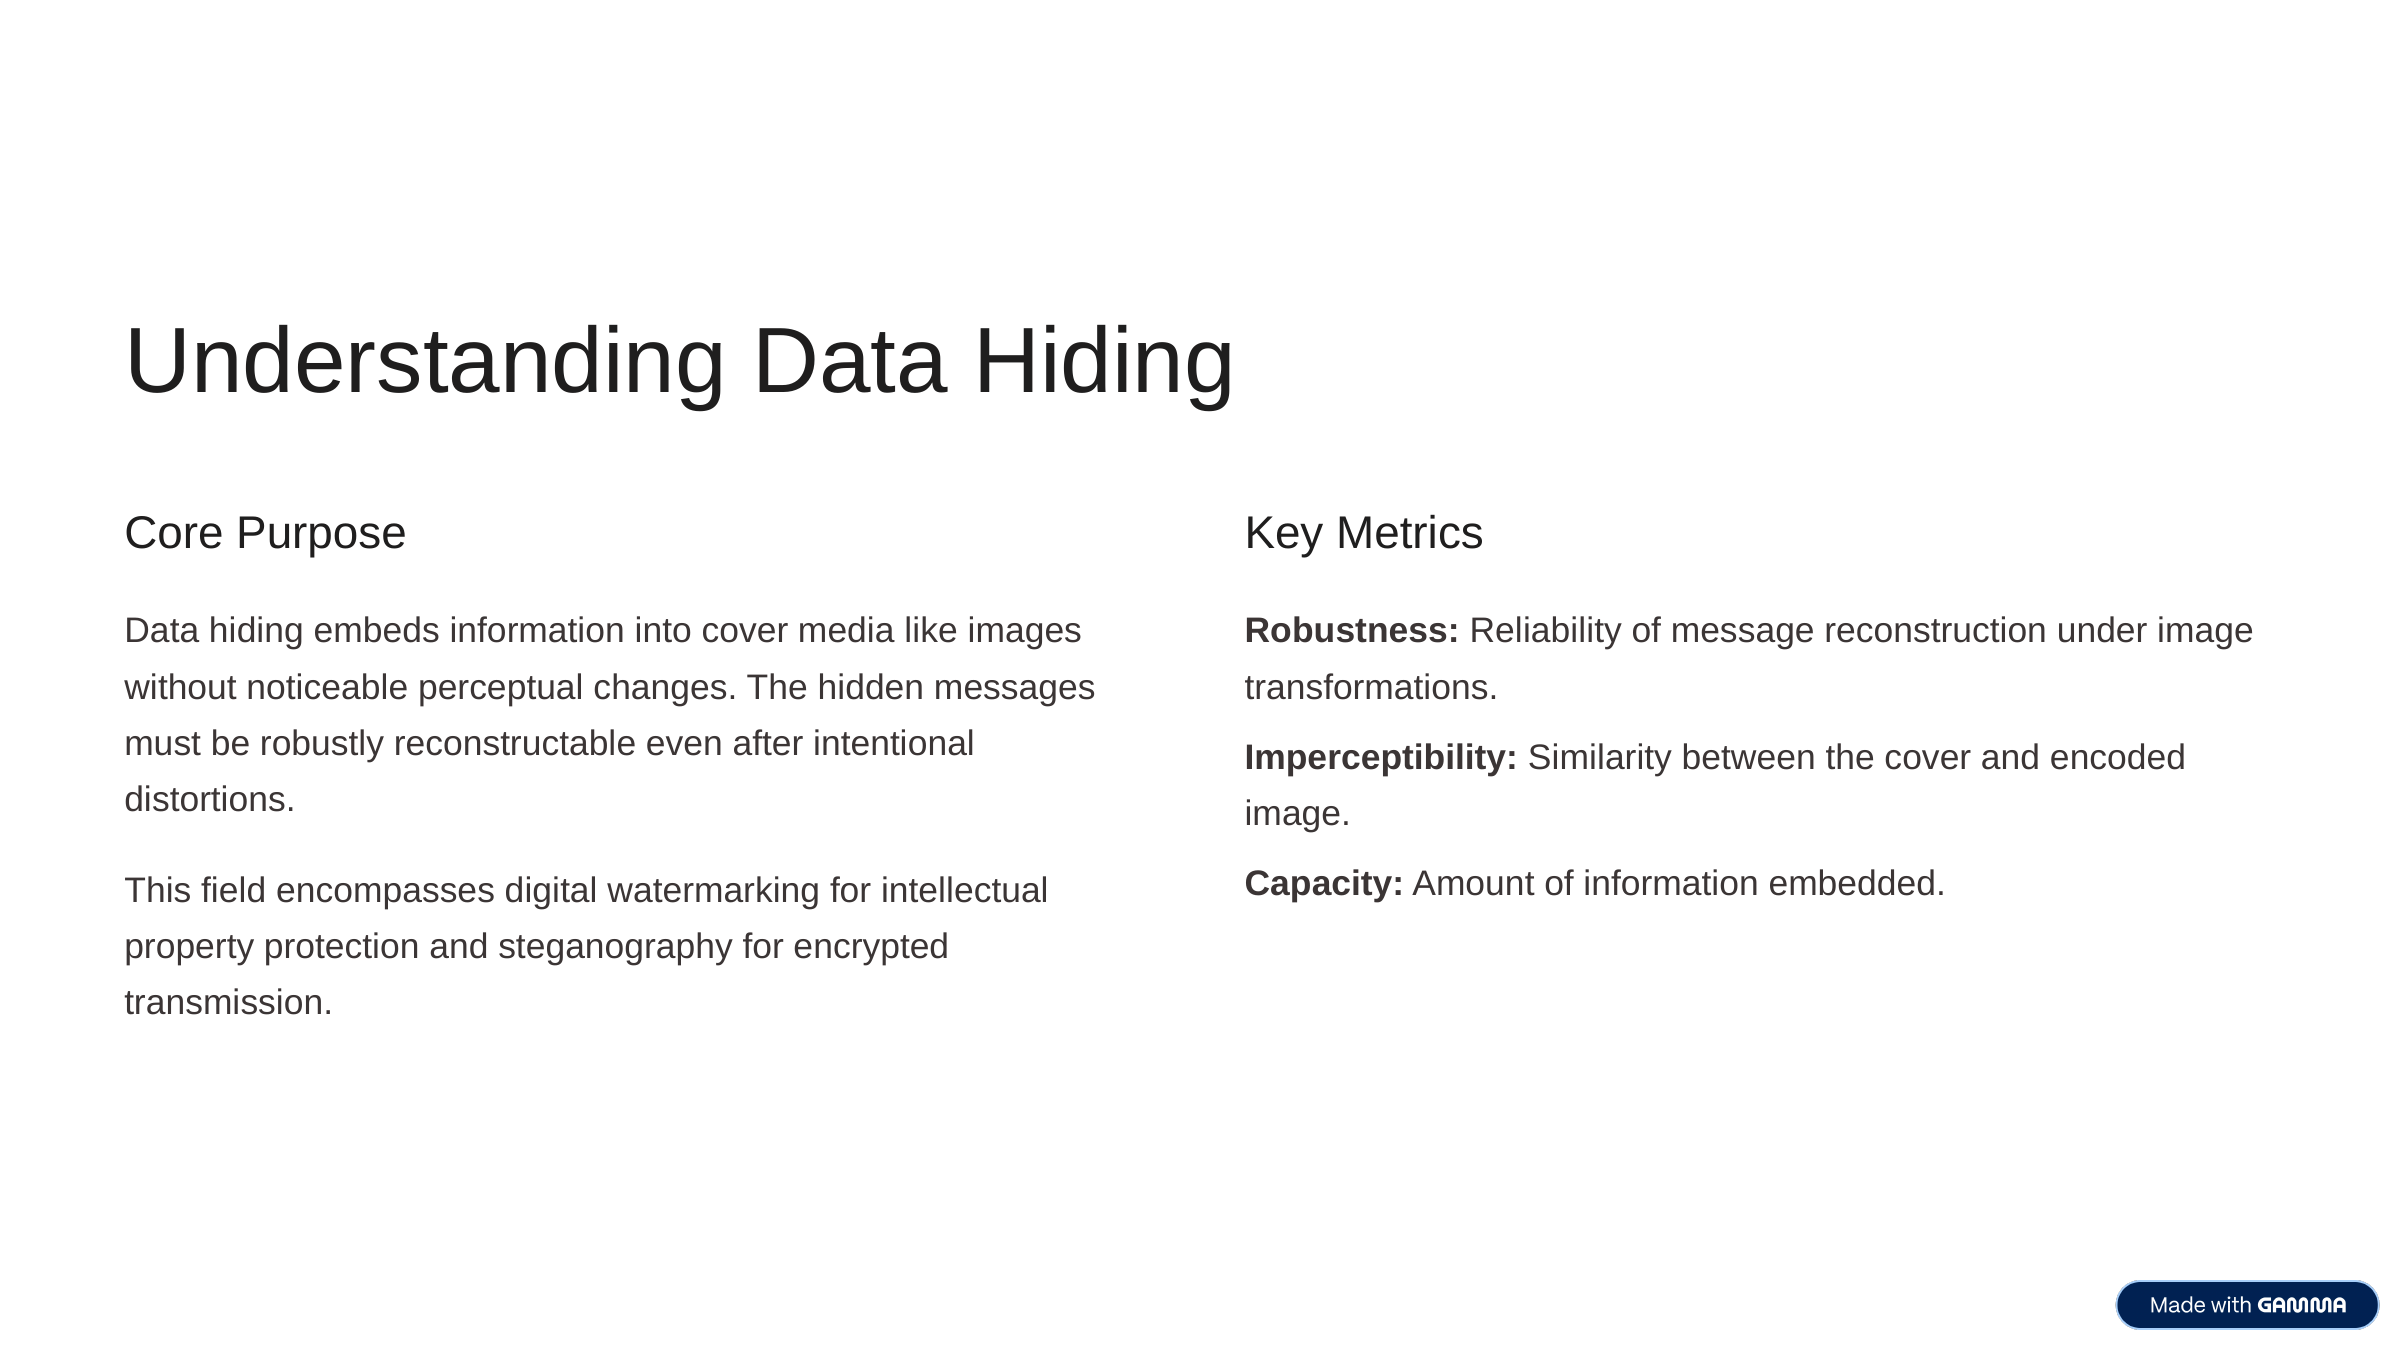

Understanding Data Hiding
Core Purpose
Key Metrics
Data hiding embeds information into cover media like images without noticeable perceptual changes. The hidden messages must be robustly reconstructable even after intentional distortions.
Robustness: Reliability of message reconstruction under image transformations.
Imperceptibility: Similarity between the cover and encoded image.
Capacity: Amount of information embedded.
This field encompasses digital watermarking for intellectual property protection and steganography for encrypted transmission.